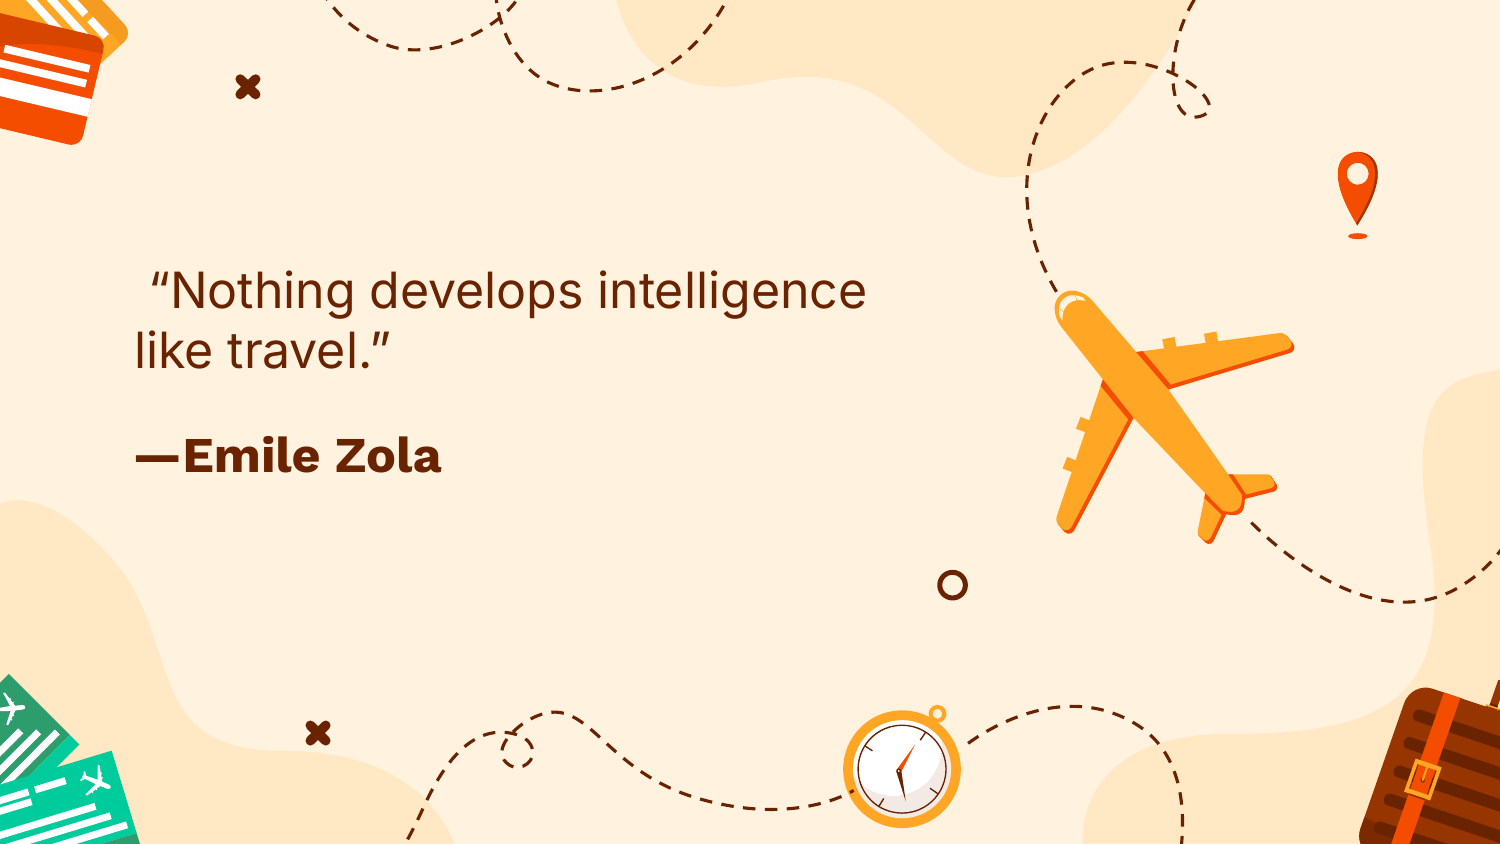

“Nothing develops intelligence like travel.”

# —Emile Zola